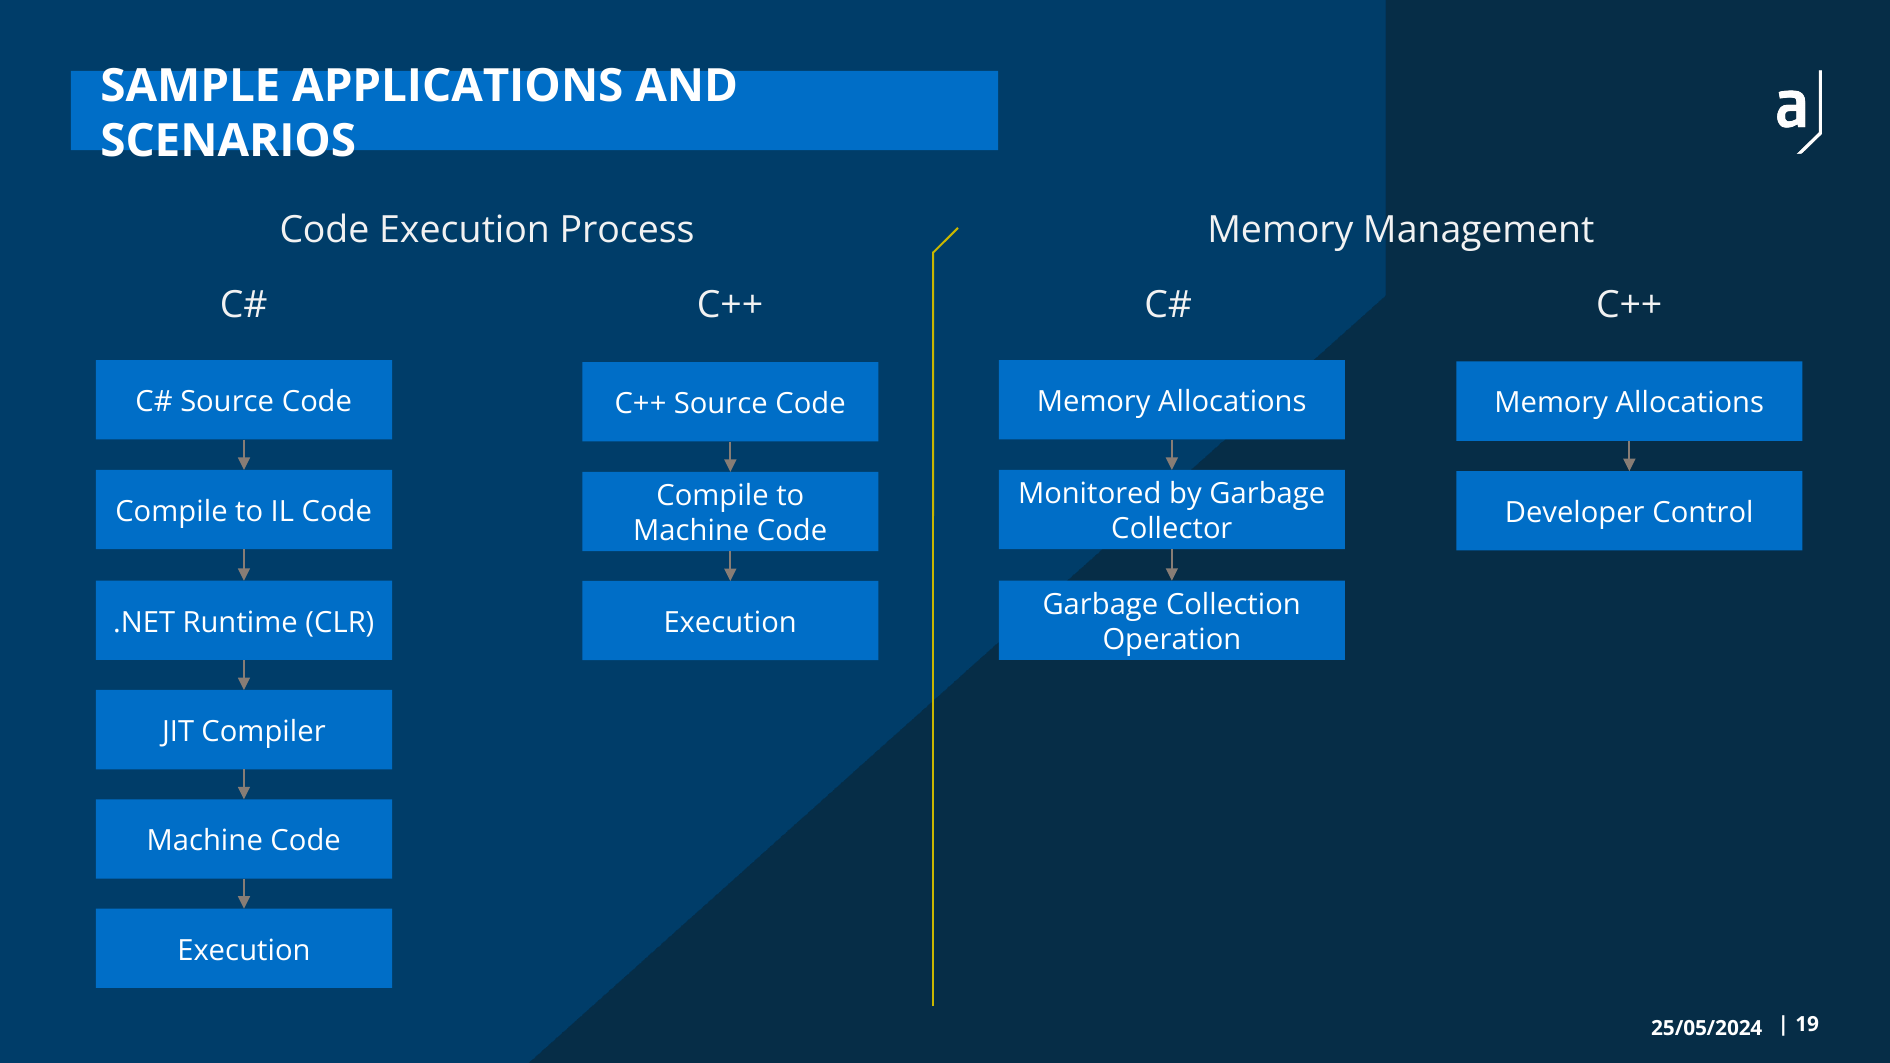

# Sample Applications and Scenarios
Code Execution Process
Memory Management
C#
C++
C#
C++
C# Source Code
Memory Allocations
Memory Allocations
C++ Source Code
Compile to IL Code
Monitored by Garbage Collector
Developer Control
Compile to Machine Code
.NET Runtime (CLR)
Garbage Collection Operation
Execution

JIT Compiler
Machine Code
Execution
25/05/2024
|	19